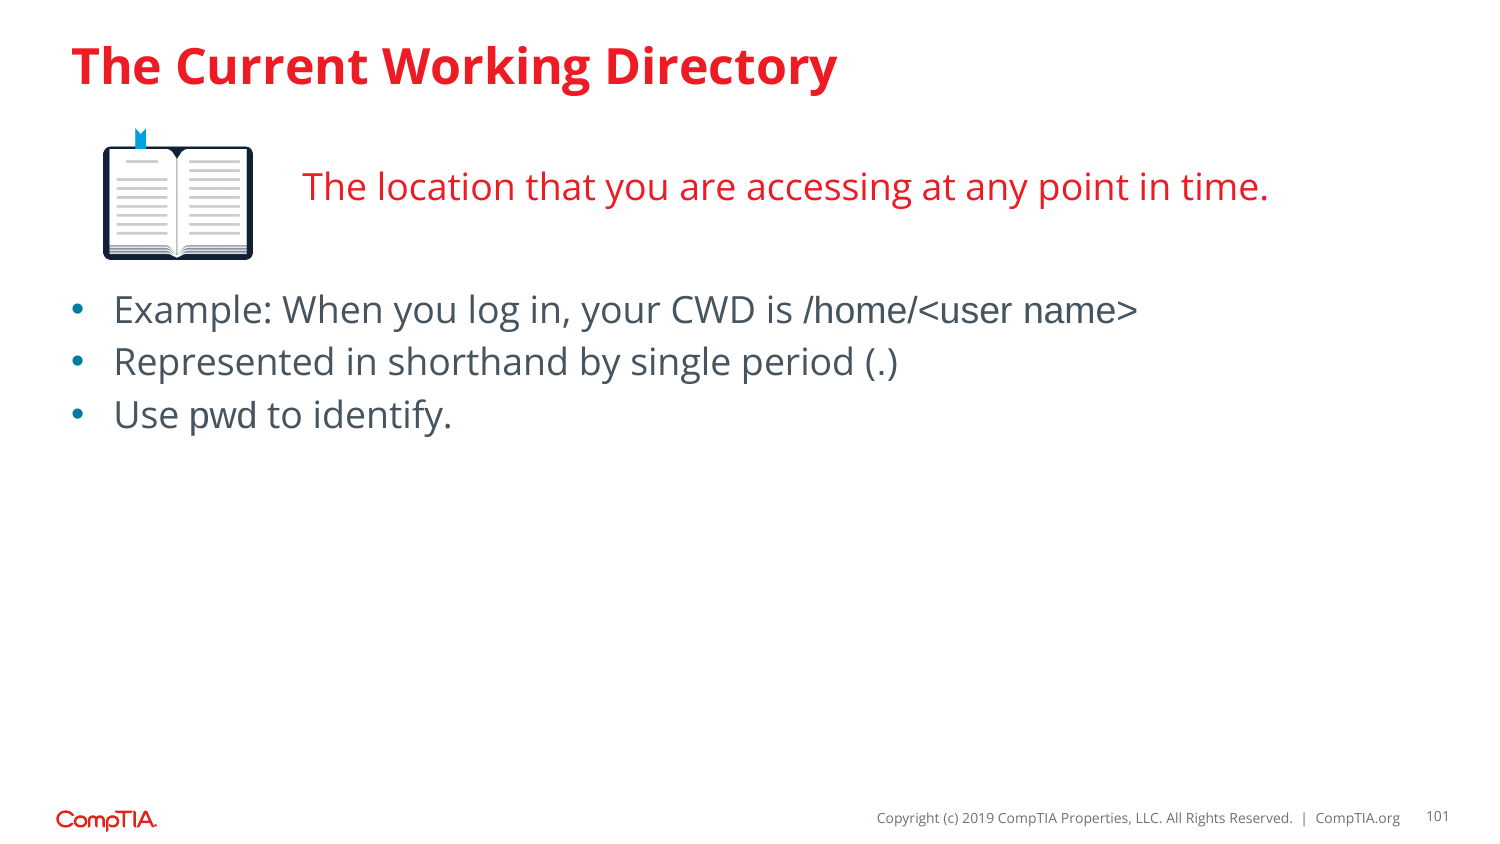

# The Current Working Directory
The location that you are accessing at any point in time.
Example: When you log in, your CWD is /home/<user name>
Represented in shorthand by single period (.)
Use pwd to identify.
101